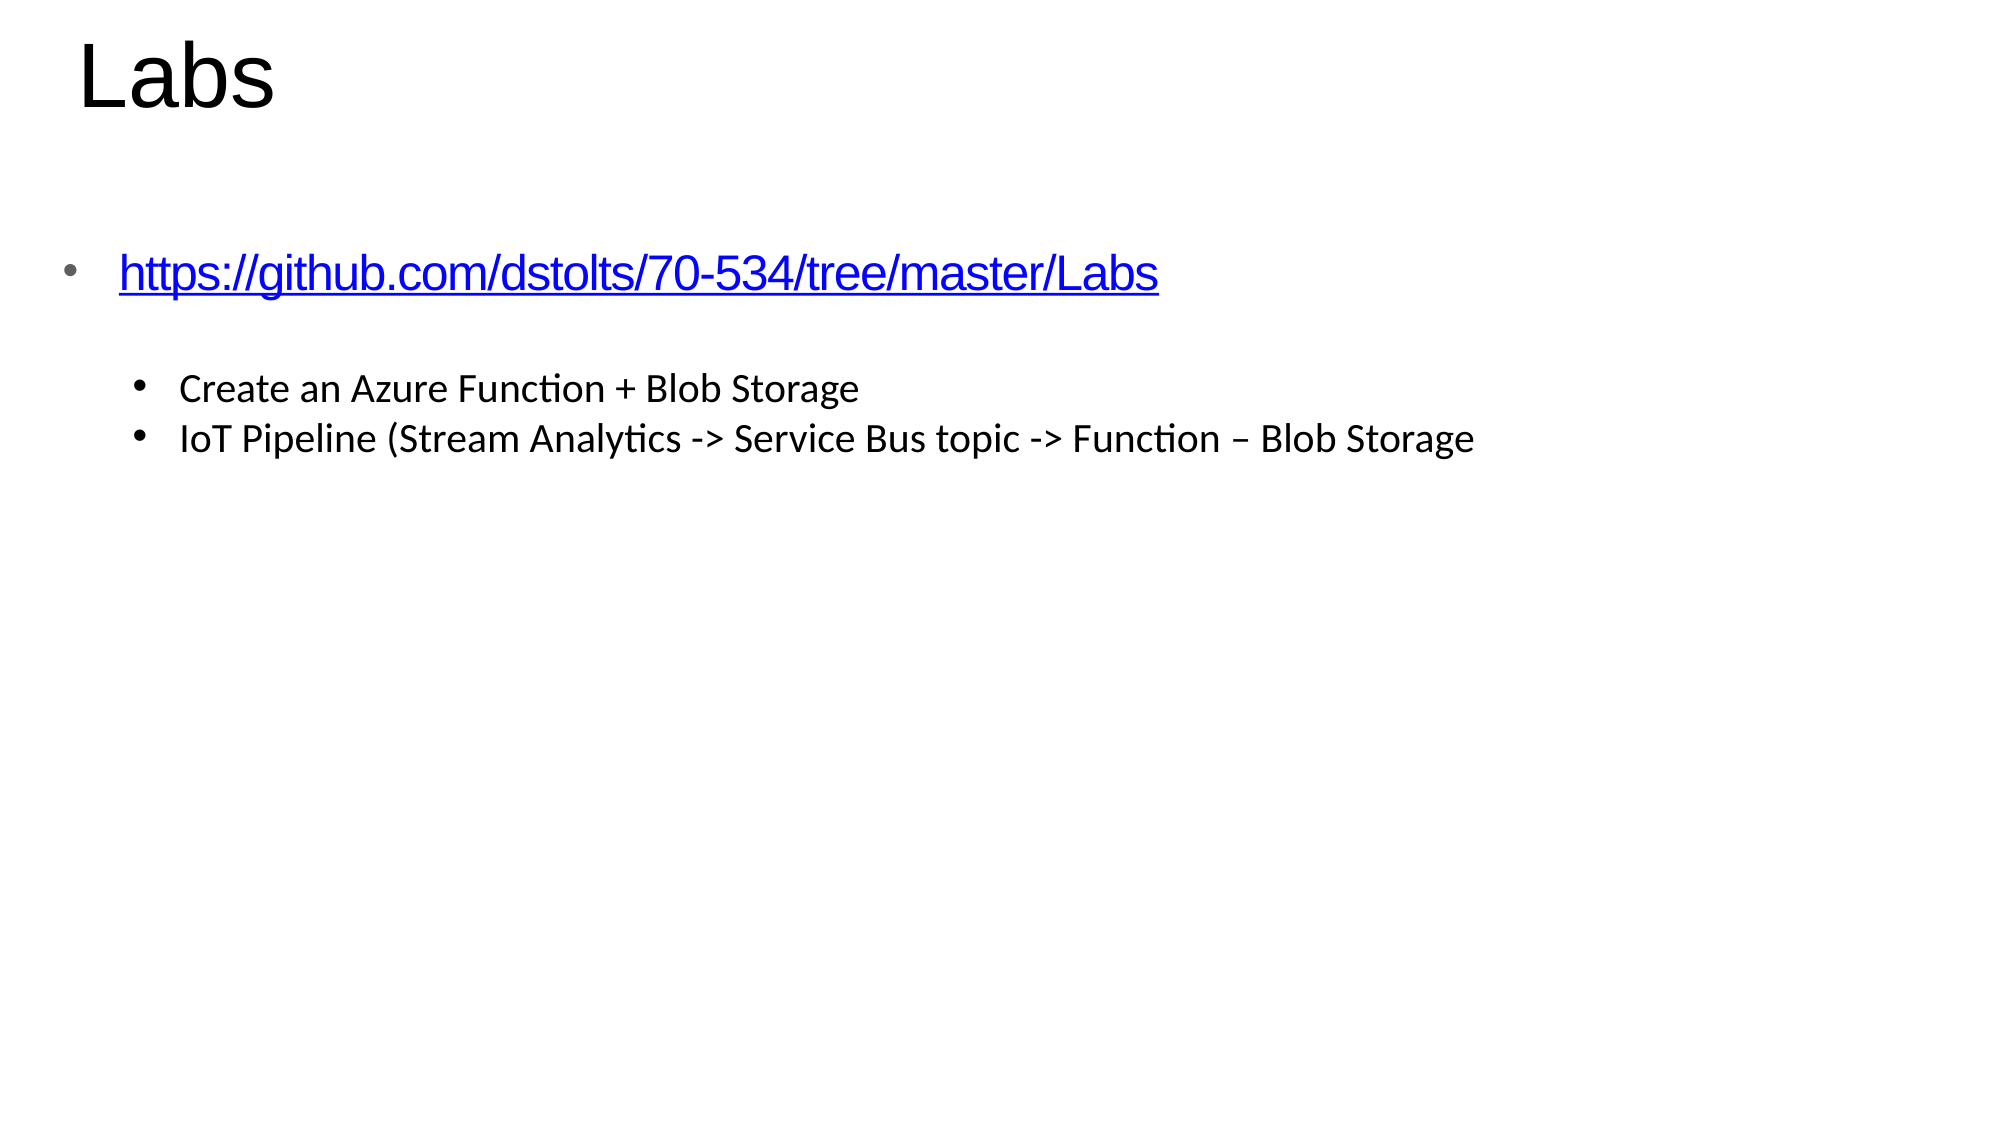

# Labs
https://github.com/dstolts/70-534/tree/master/Labs

Create an Azure Function + Blob Storage
IoT Pipeline (Stream Analytics -> Service Bus topic -> Function – Blob Storage